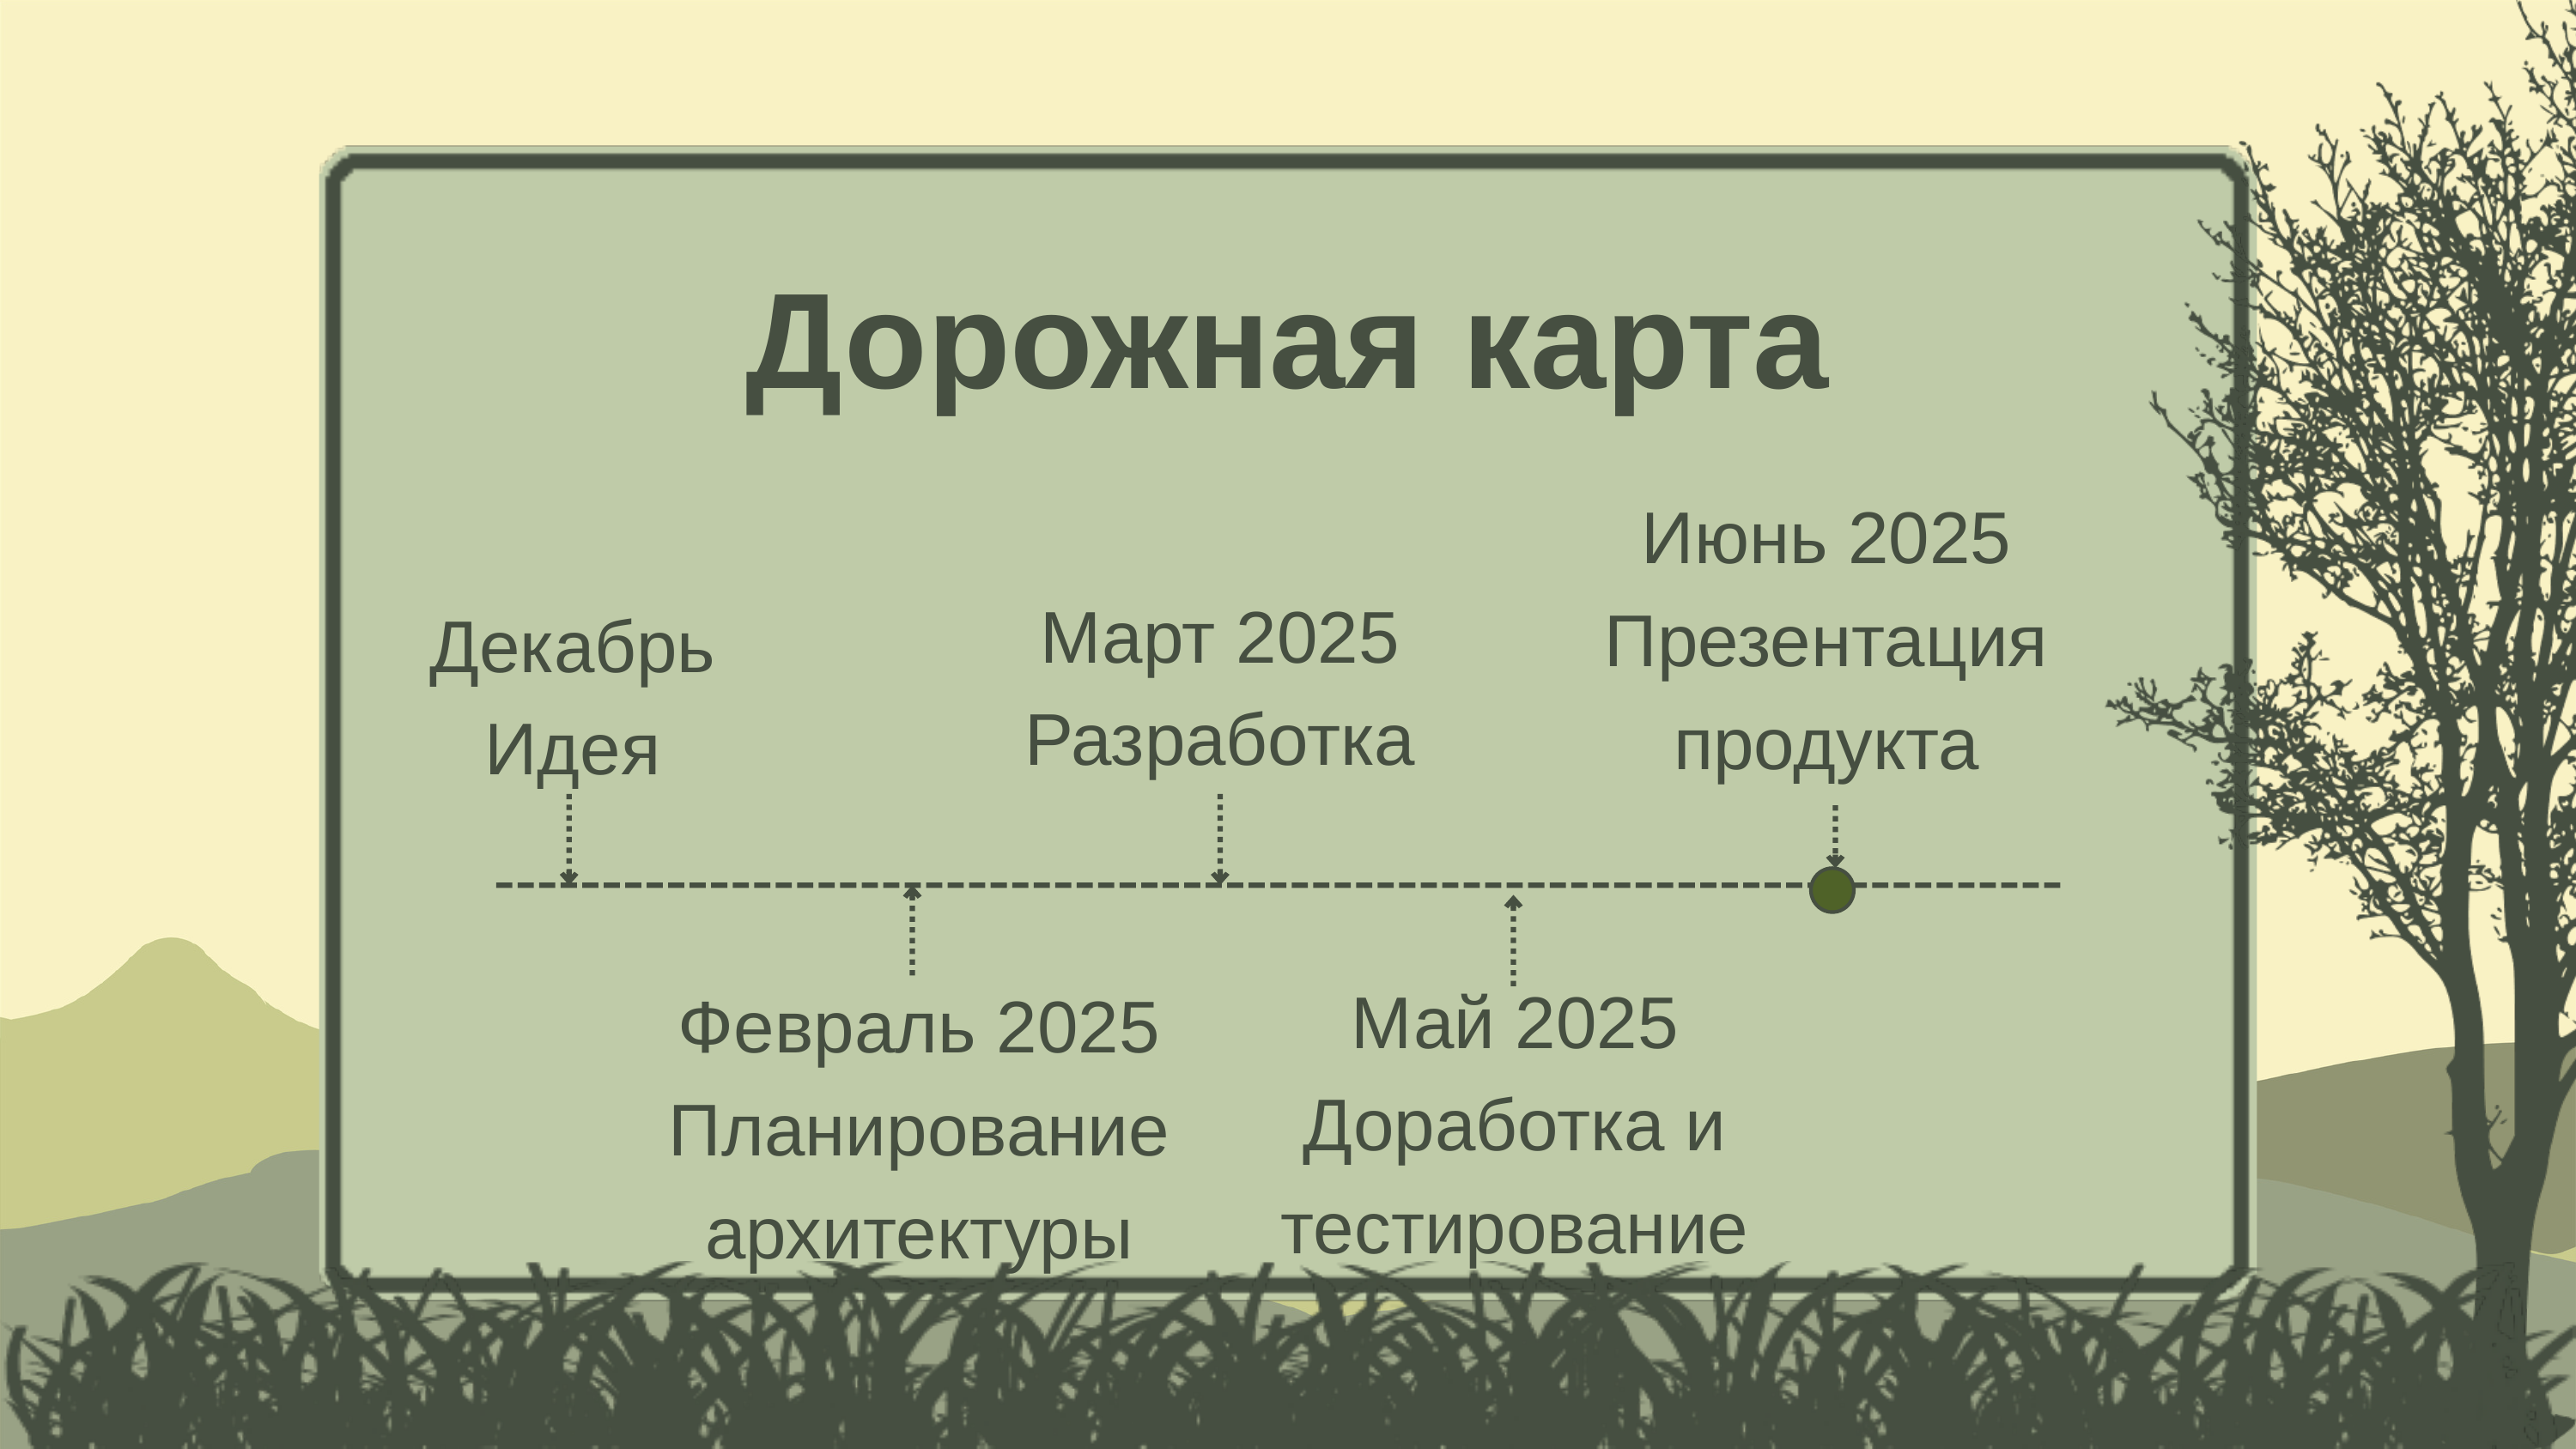

Дорожная карта
Июнь 2025
Презентация продукта
Март 2025
Разработка
Декабрь
Идея

Май 2025
Доработка и тестирование
Февраль 2025
Планирование архитектуры